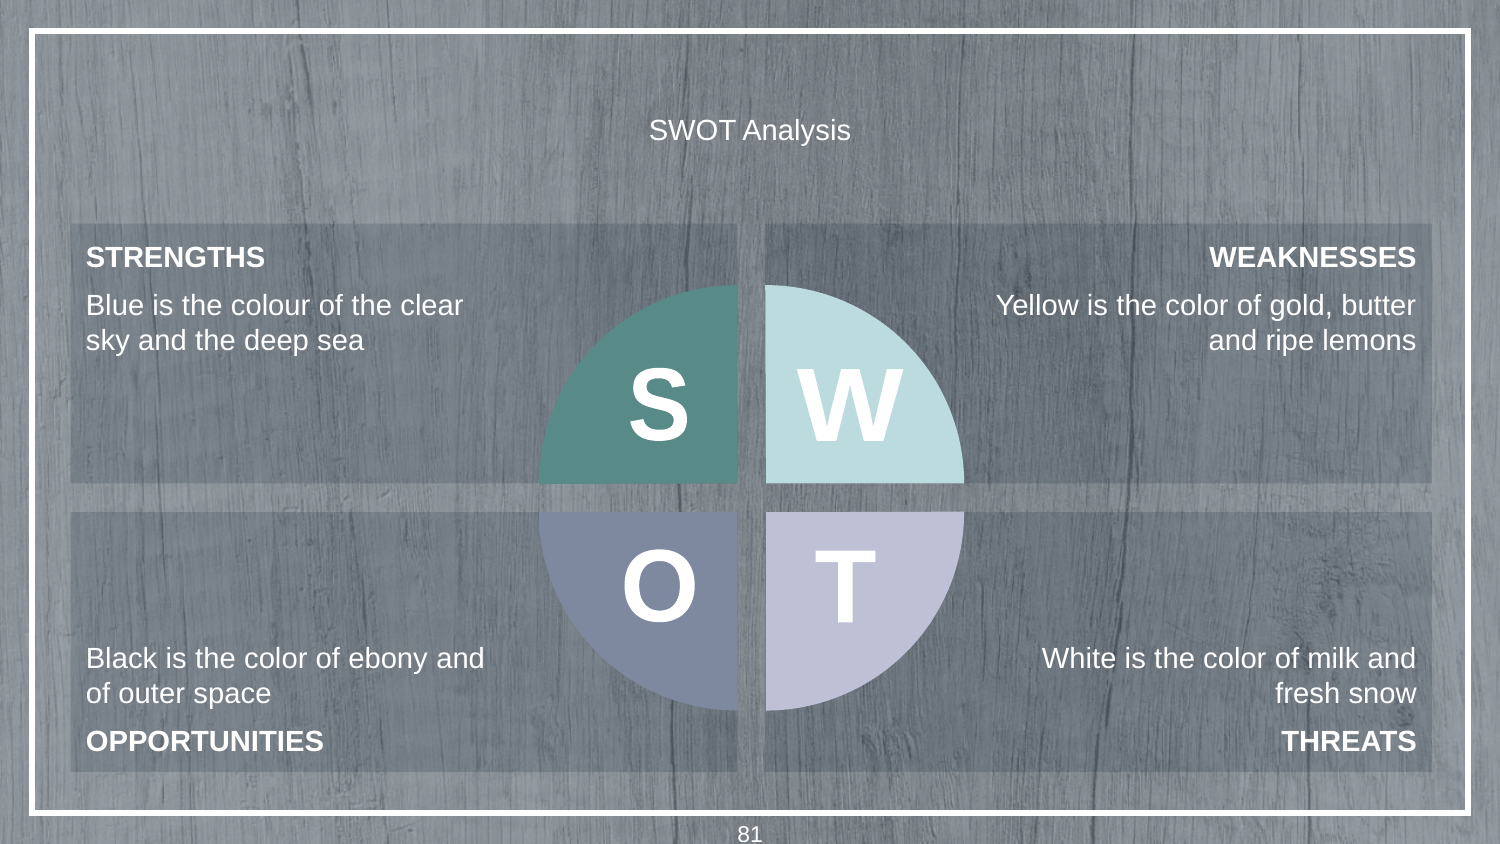

# SWOT Analysis
STRENGTHS
Blue is the colour of the clear sky and the deep sea
WEAKNESSES
Yellow is the color of gold, butter and ripe lemons

S
W

Black is the color of ebony and of outer space
OPPORTUNITIES
White is the color of milk and fresh snow
THREATS
O
T
81